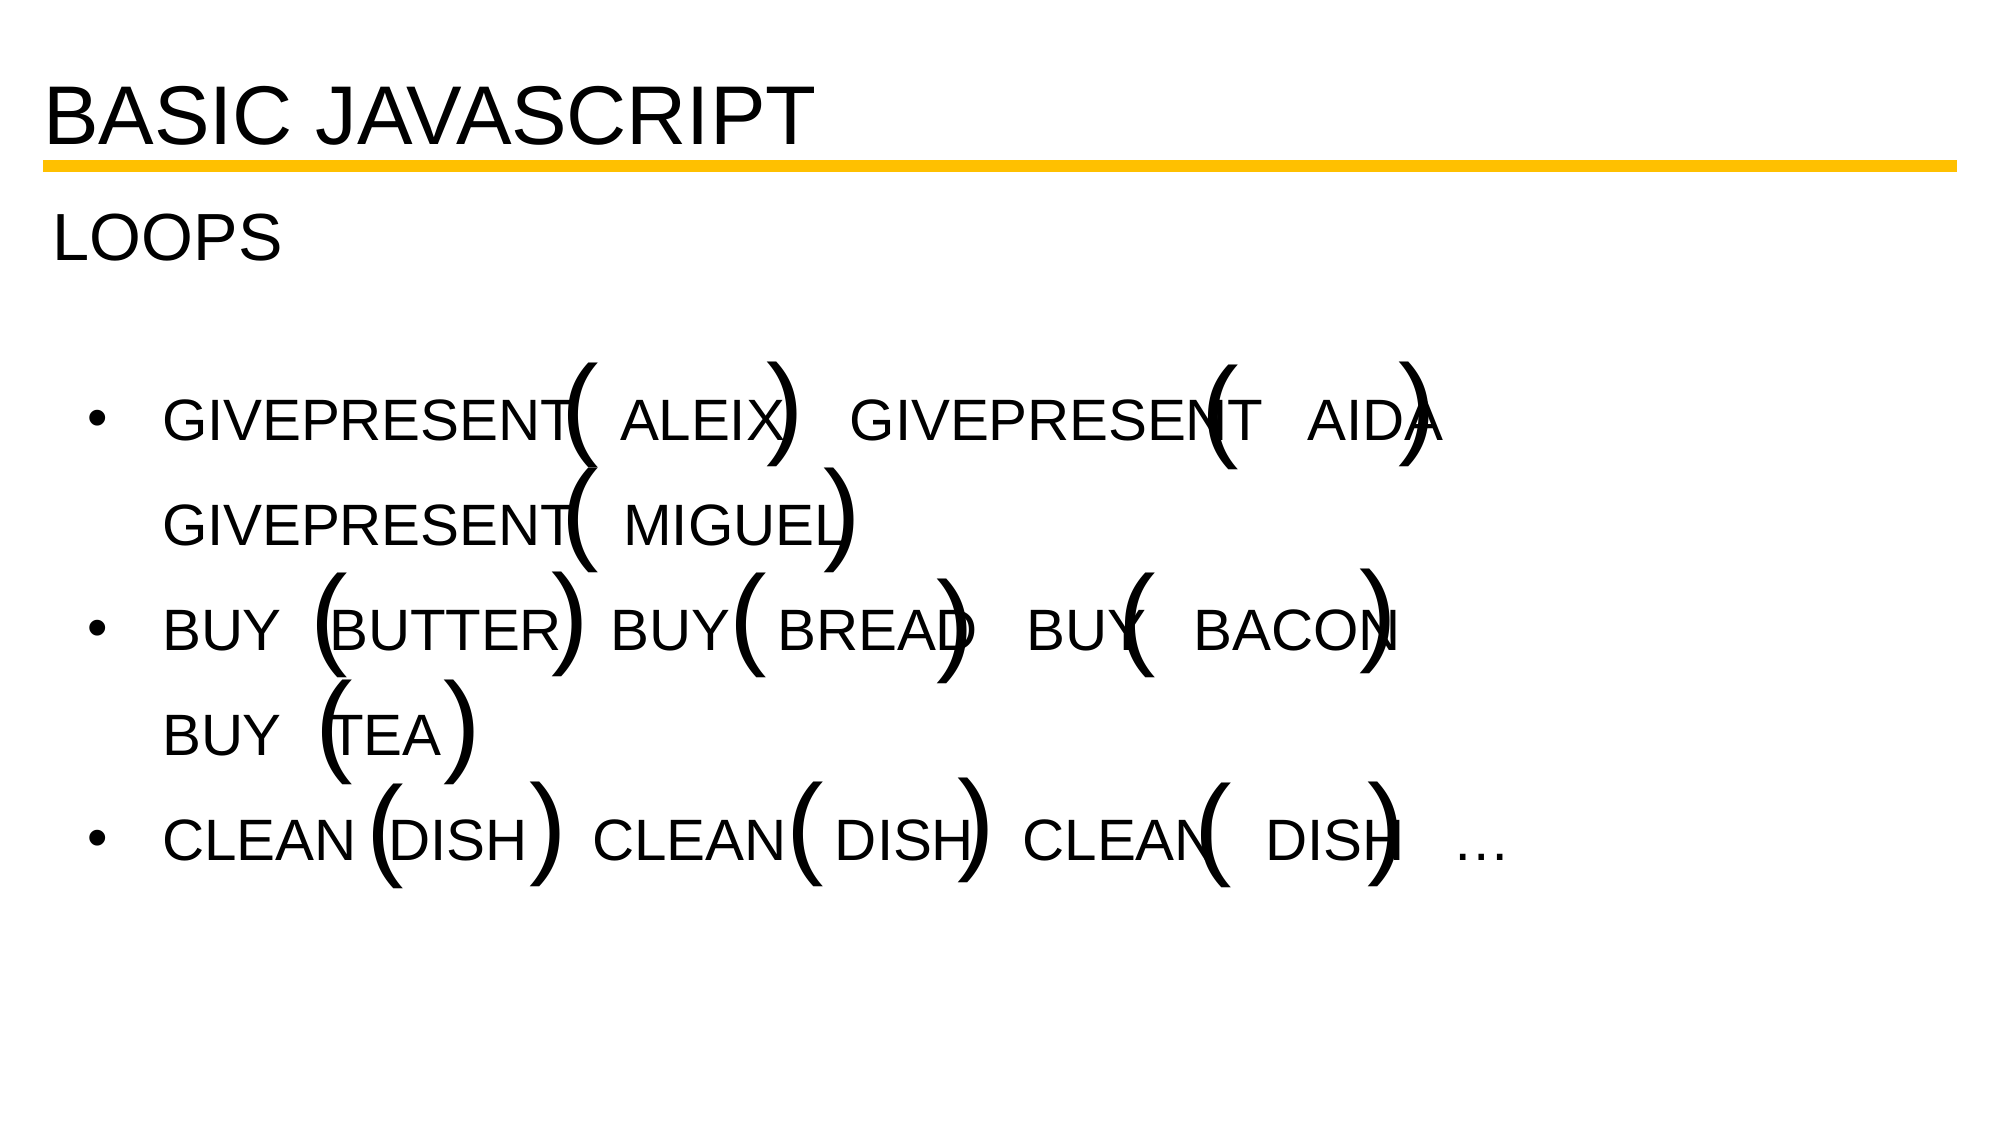

}
{
)
[
]
(
BASIC JAVASCRIPT
LOOPS
)
)
(
(
GIVEPRESENT   ALEIX    GIVEPRESENT   AIDA
GIVEPRESENT   MIGUEL
BUY   BUTTER   BUY   BREAD   BUY   BACON
BUY   TEA
CLEAN  DISH    CLEAN   DISH   CLEAN   DISH   …
(
)
)
)
(
(
(
)
(
)
)
)
(
)
(
(